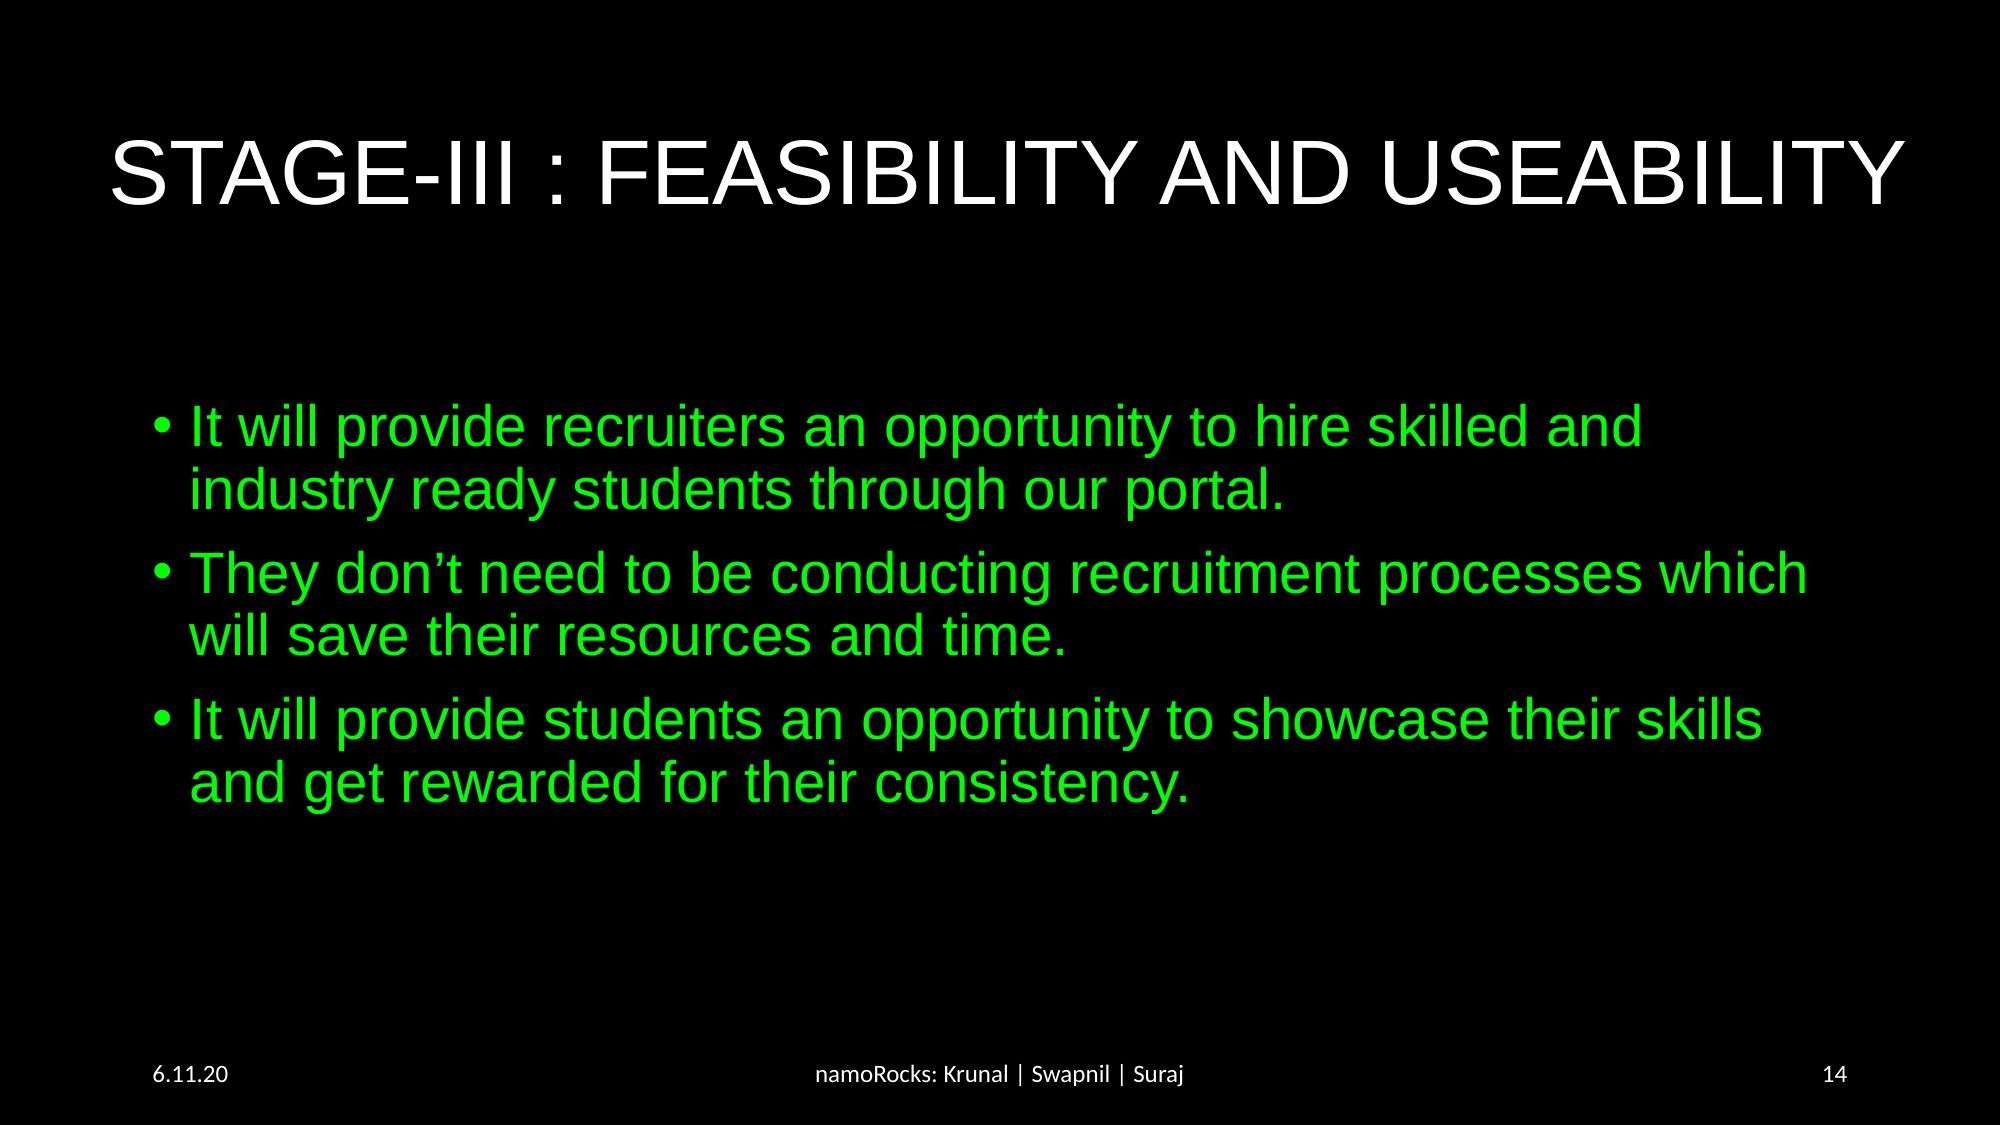

# STAGE-III : FEASIBILITY AND USEABILITY
It will provide recruiters an opportunity to hire skilled and industry ready students through our portal.
They don’t need to be conducting recruitment processes which will save their resources and time.
It will provide students an opportunity to showcase their skills and get rewarded for their consistency.
6.11.20
namoRocks: Krunal | Swapnil | Suraj
14